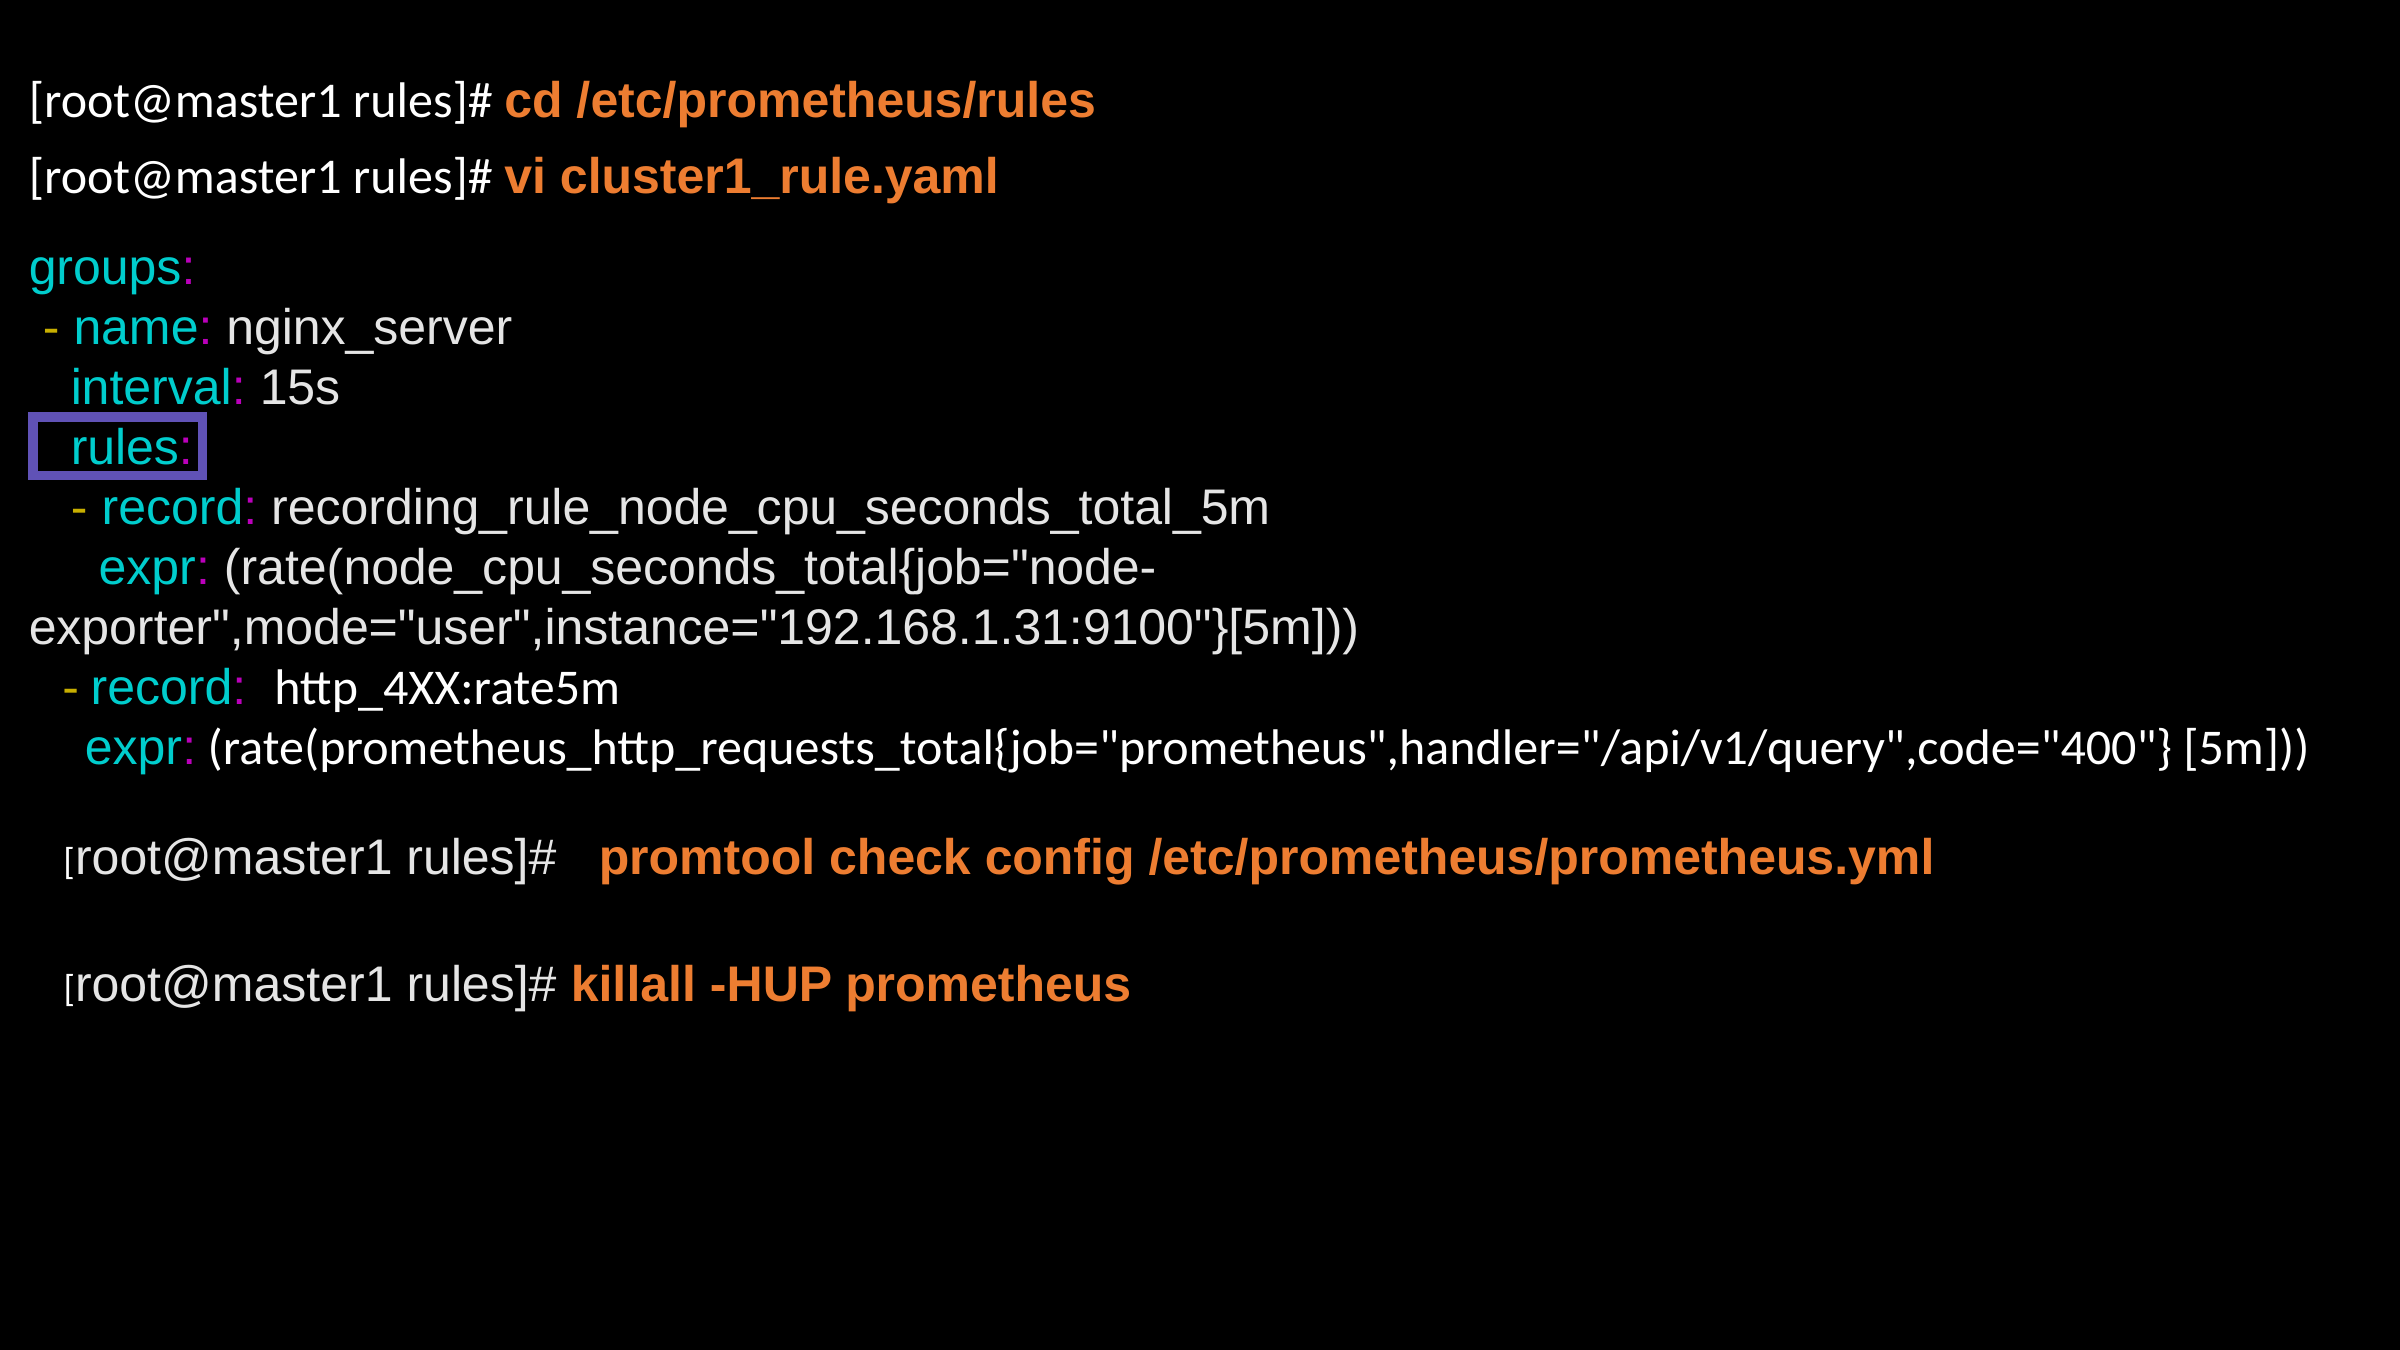

#

[root@master1 rules]# cd /etc/prometheus/rules
[root@master1 rules]# vi cluster1_rule.yaml
groups:
 - name: nginx_server
   interval: 15s
   rules:
   - record: recording_rule_node_cpu_seconds_total_5m
     expr: (rate(node_cpu_seconds_total{job="node-exporter",mode="user",instance="192.168.1.31:9100"}[5m]))
   - record:  http_4XX:rate5m
     expr: (rate(prometheus_http_requests_total{job="prometheus",handler="/api/v1/query",code="400"} [5m]))

[root@master1 rules]#   promtool check config /etc/prometheus/prometheus.yml

[root@master1 rules]# killall -HUP prometheus